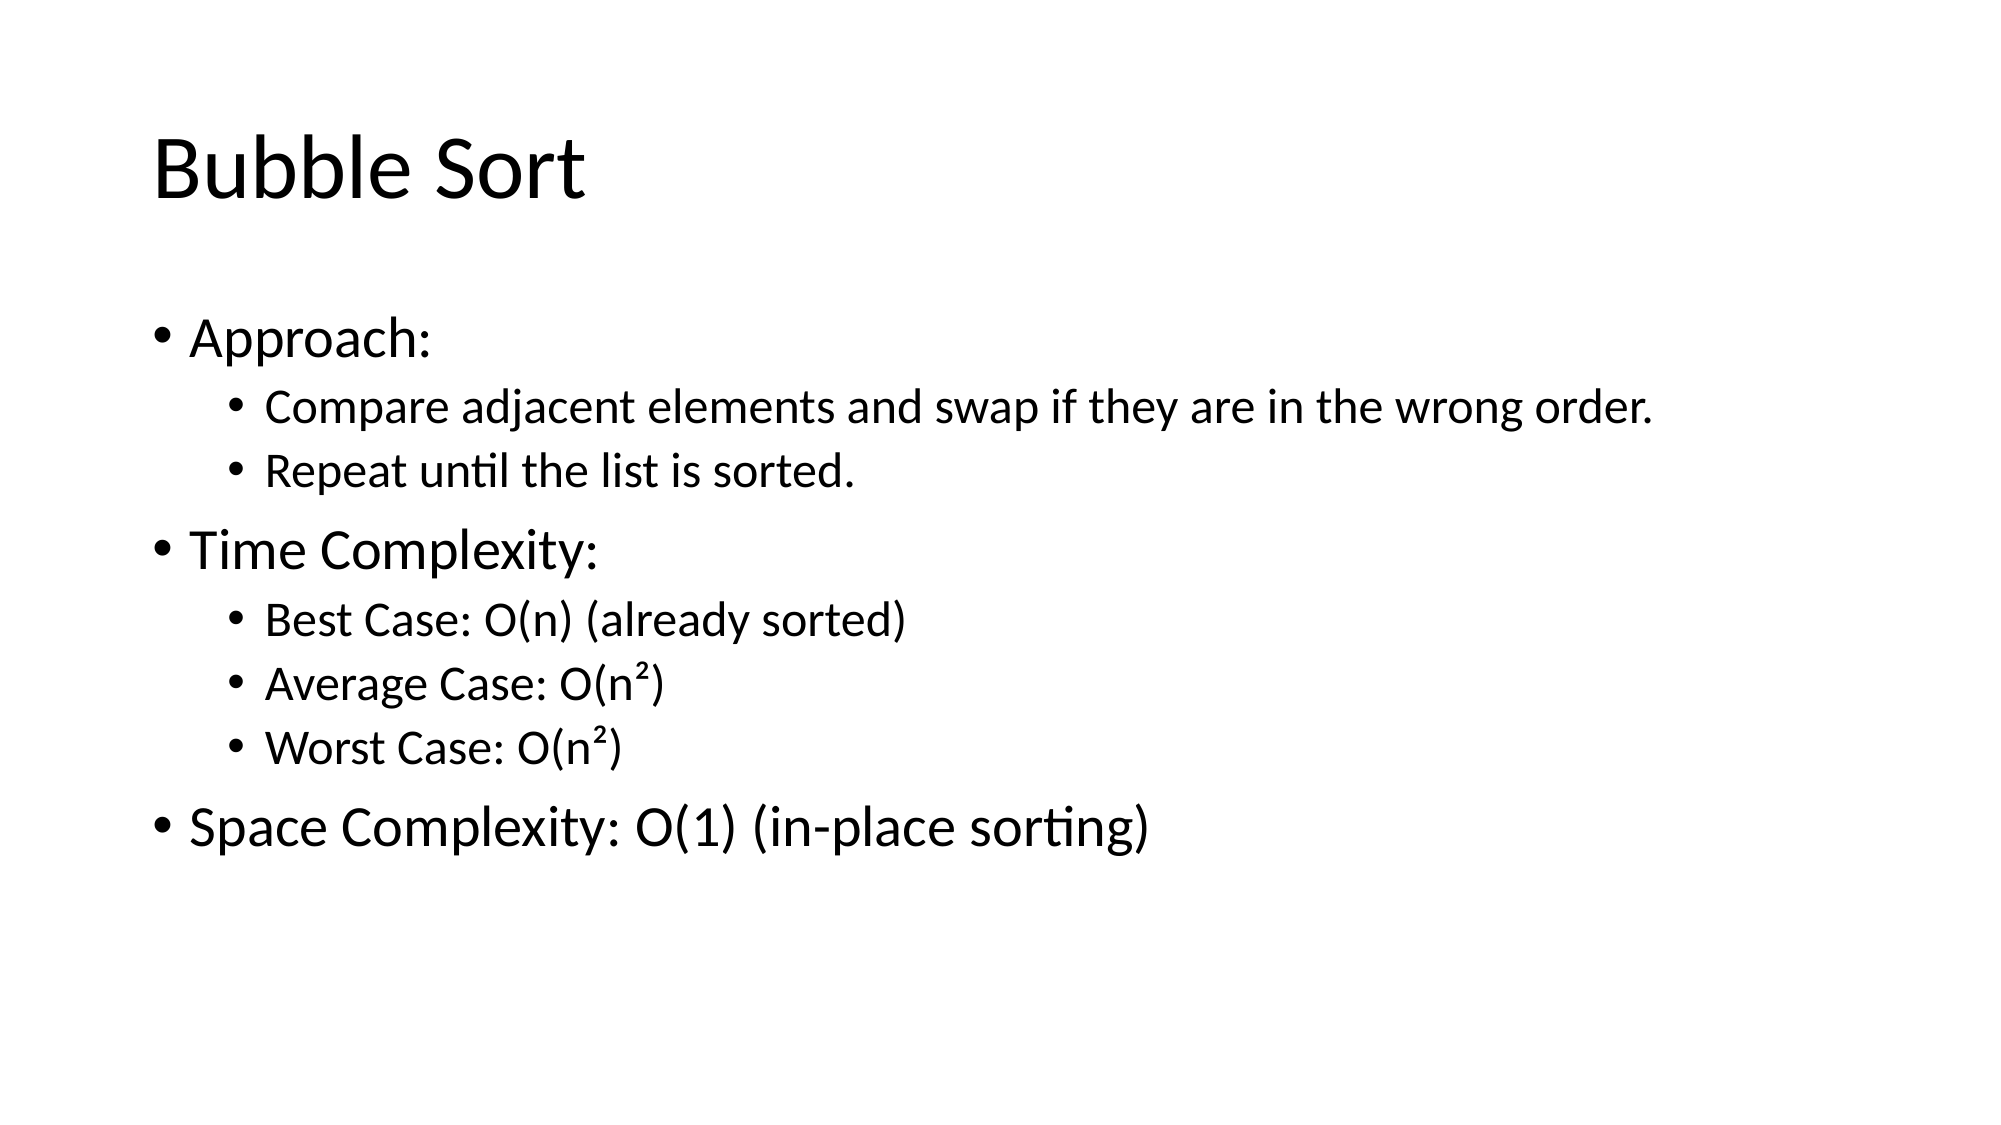

# Bubble Sort
Approach:
Compare adjacent elements and swap if they are in the wrong order.
Repeat until the list is sorted.
Time Complexity:
Best Case: O(n) (already sorted)
Average Case: O(n²)
Worst Case: O(n²)
Space Complexity: O(1) (in-place sorting)